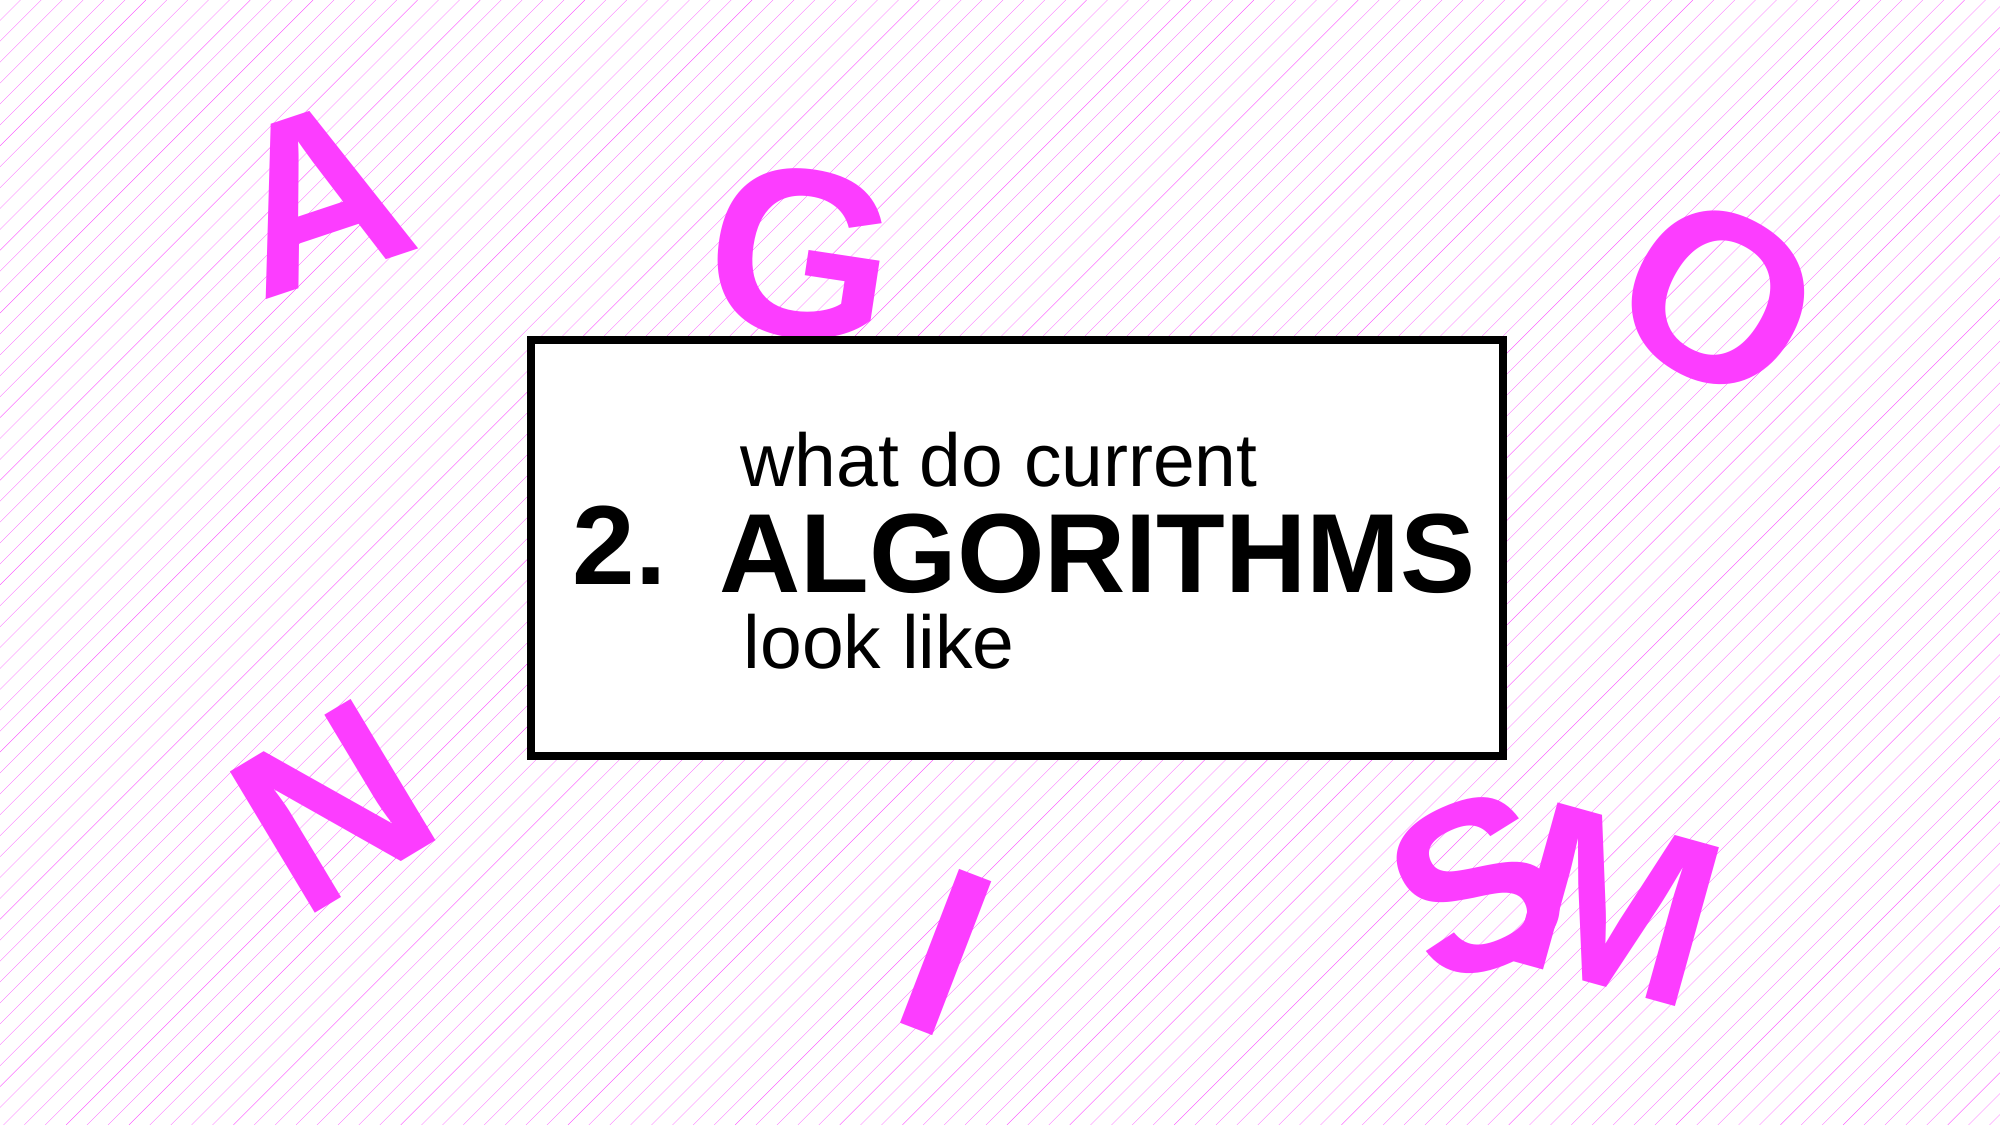

A
G
O

what do current
ALGORITHMS
look like
2.
N

S
M
I